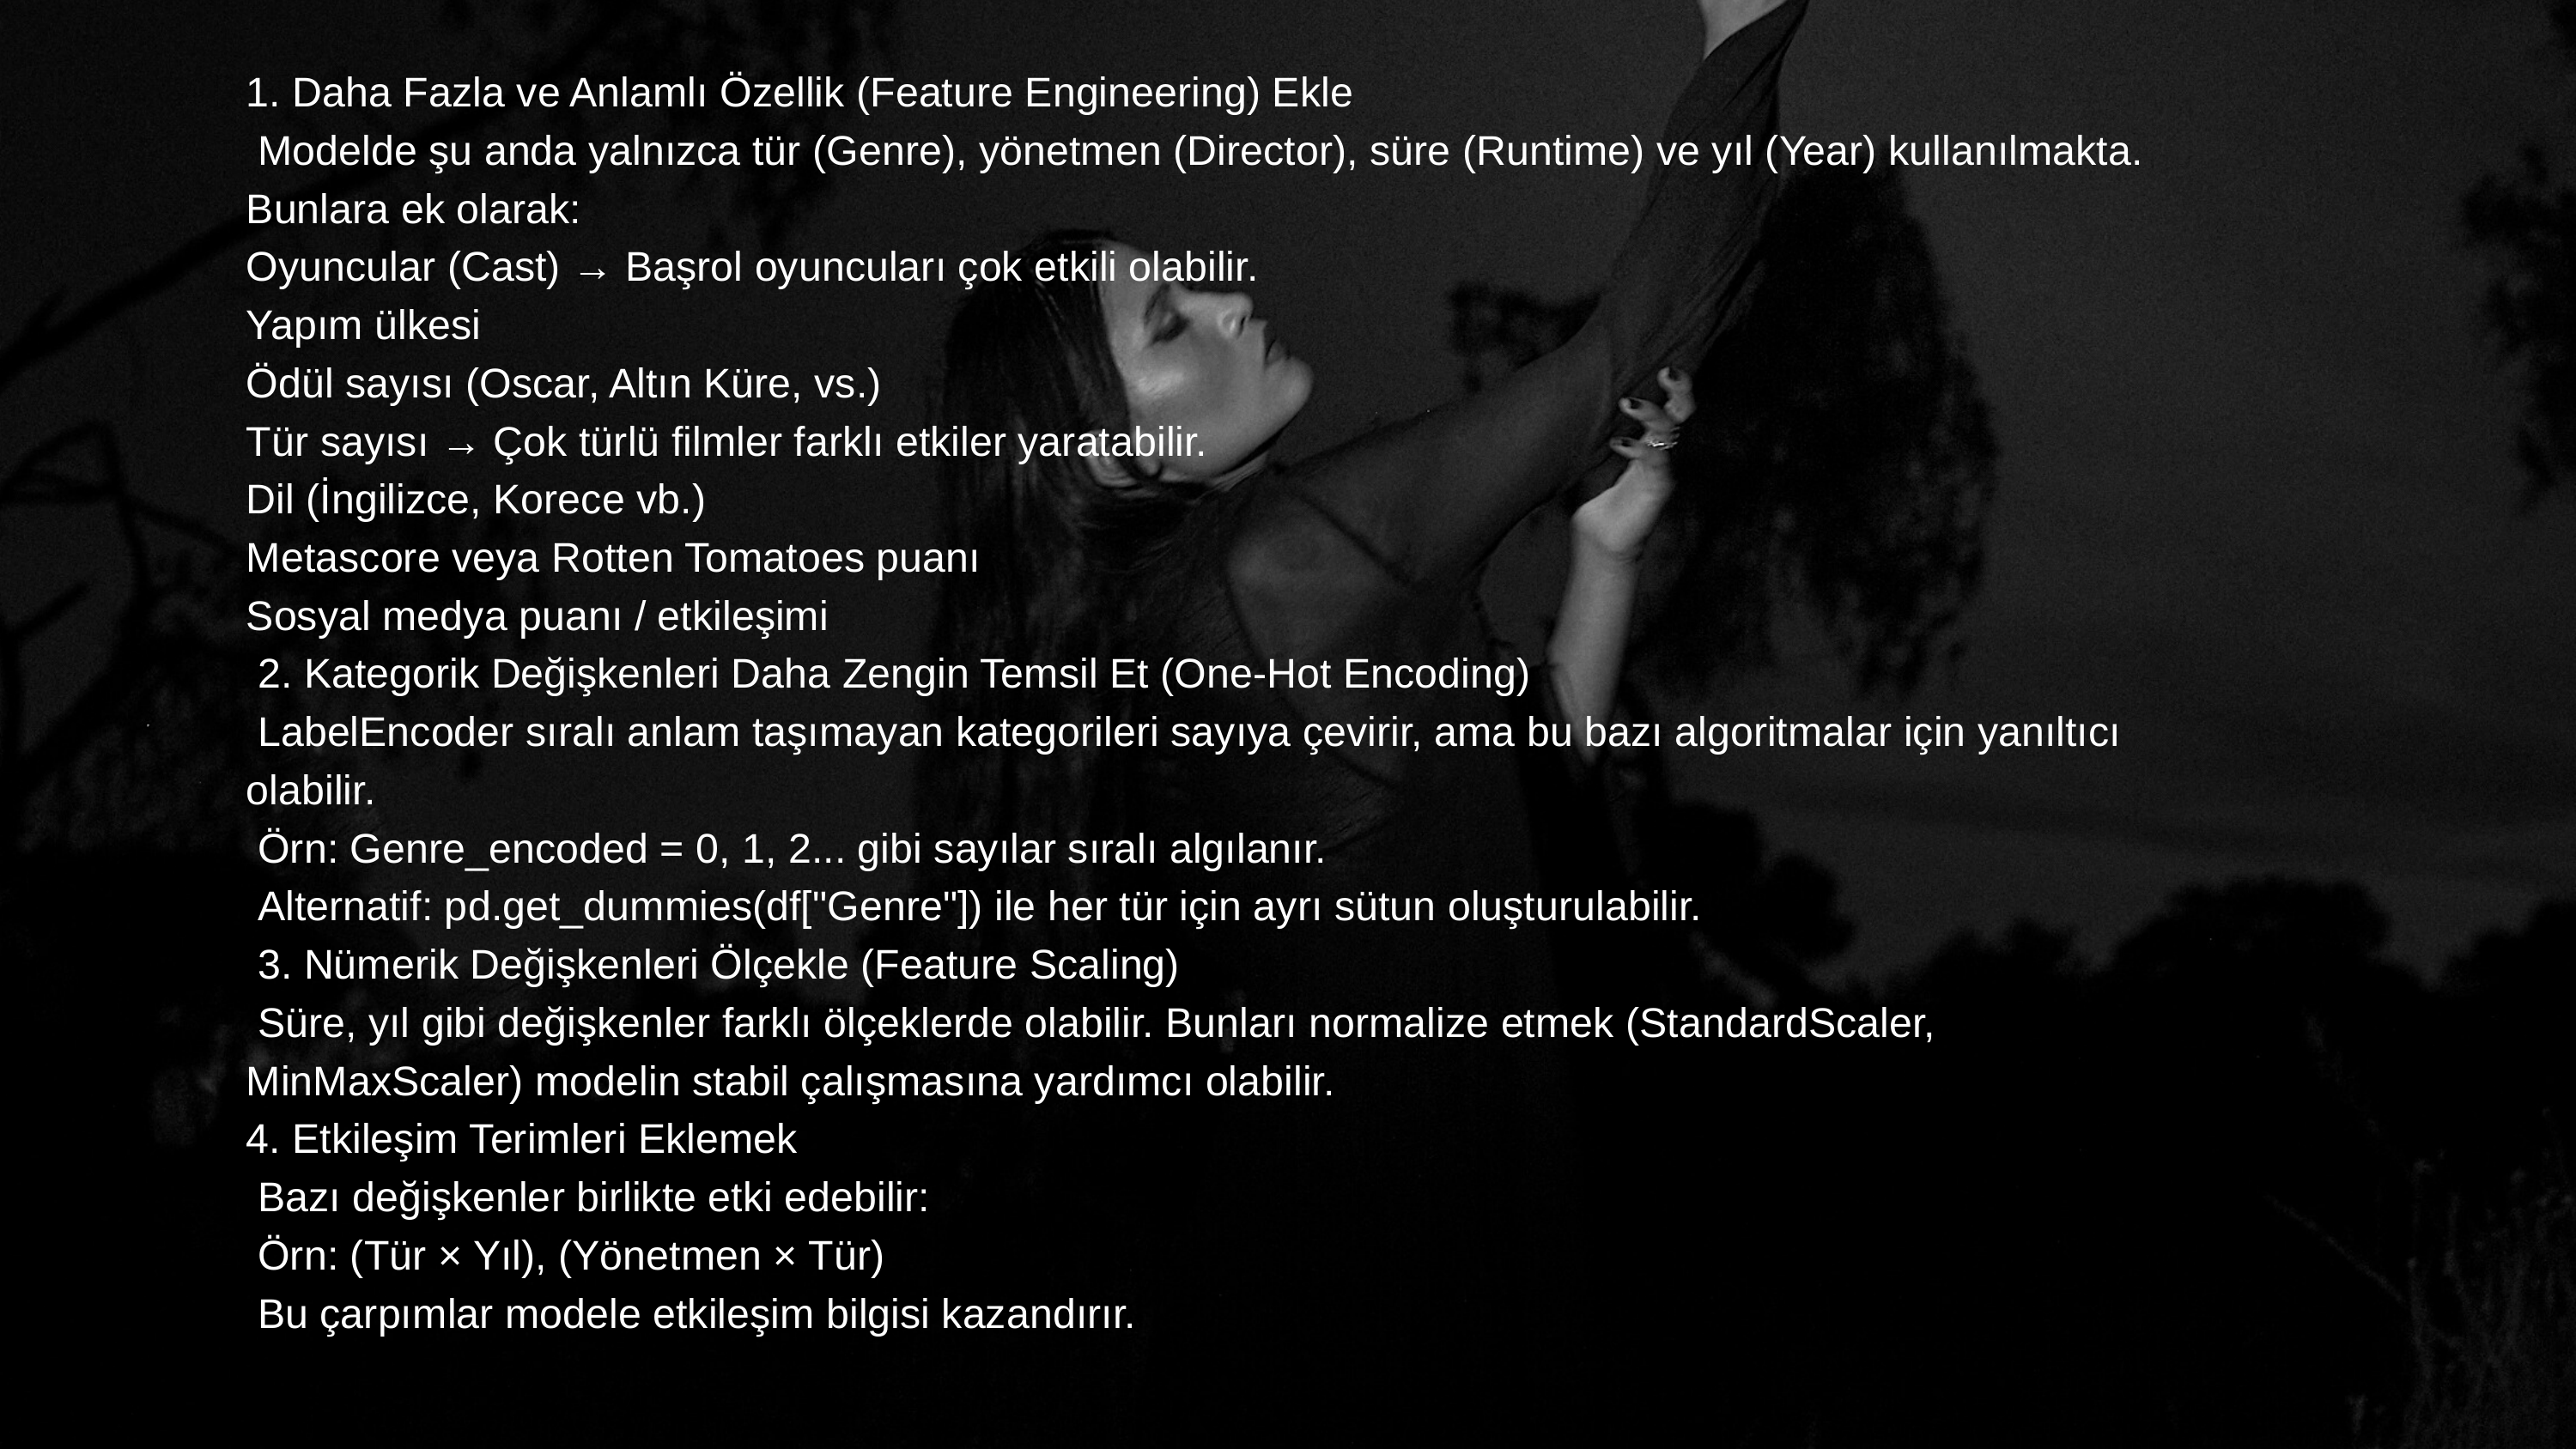

1. Daha Fazla ve Anlamlı Özellik (Feature Engineering) Ekle
 Modelde şu anda yalnızca tür (Genre), yönetmen (Director), süre (Runtime) ve yıl (Year) kullanılmakta. Bunlara ek olarak:
Oyuncular (Cast) → Başrol oyuncuları çok etkili olabilir.
Yapım ülkesi
Ödül sayısı (Oscar, Altın Küre, vs.)
Tür sayısı → Çok türlü filmler farklı etkiler yaratabilir.
Dil (İngilizce, Korece vb.)
Metascore veya Rotten Tomatoes puanı
Sosyal medya puanı / etkileşimi
 2. Kategorik Değişkenleri Daha Zengin Temsil Et (One-Hot Encoding)
 LabelEncoder sıralı anlam taşımayan kategorileri sayıya çevirir, ama bu bazı algoritmalar için yanıltıcı olabilir.
 Örn: Genre_encoded = 0, 1, 2... gibi sayılar sıralı algılanır.
 Alternatif: pd.get_dummies(df["Genre"]) ile her tür için ayrı sütun oluşturulabilir.
 3. Nümerik Değişkenleri Ölçekle (Feature Scaling)
 Süre, yıl gibi değişkenler farklı ölçeklerde olabilir. Bunları normalize etmek (StandardScaler, MinMaxScaler) modelin stabil çalışmasına yardımcı olabilir.
4. Etkileşim Terimleri Eklemek
 Bazı değişkenler birlikte etki edebilir:
 Örn: (Tür × Yıl), (Yönetmen × Tür)
 Bu çarpımlar modele etkileşim bilgisi kazandırır.